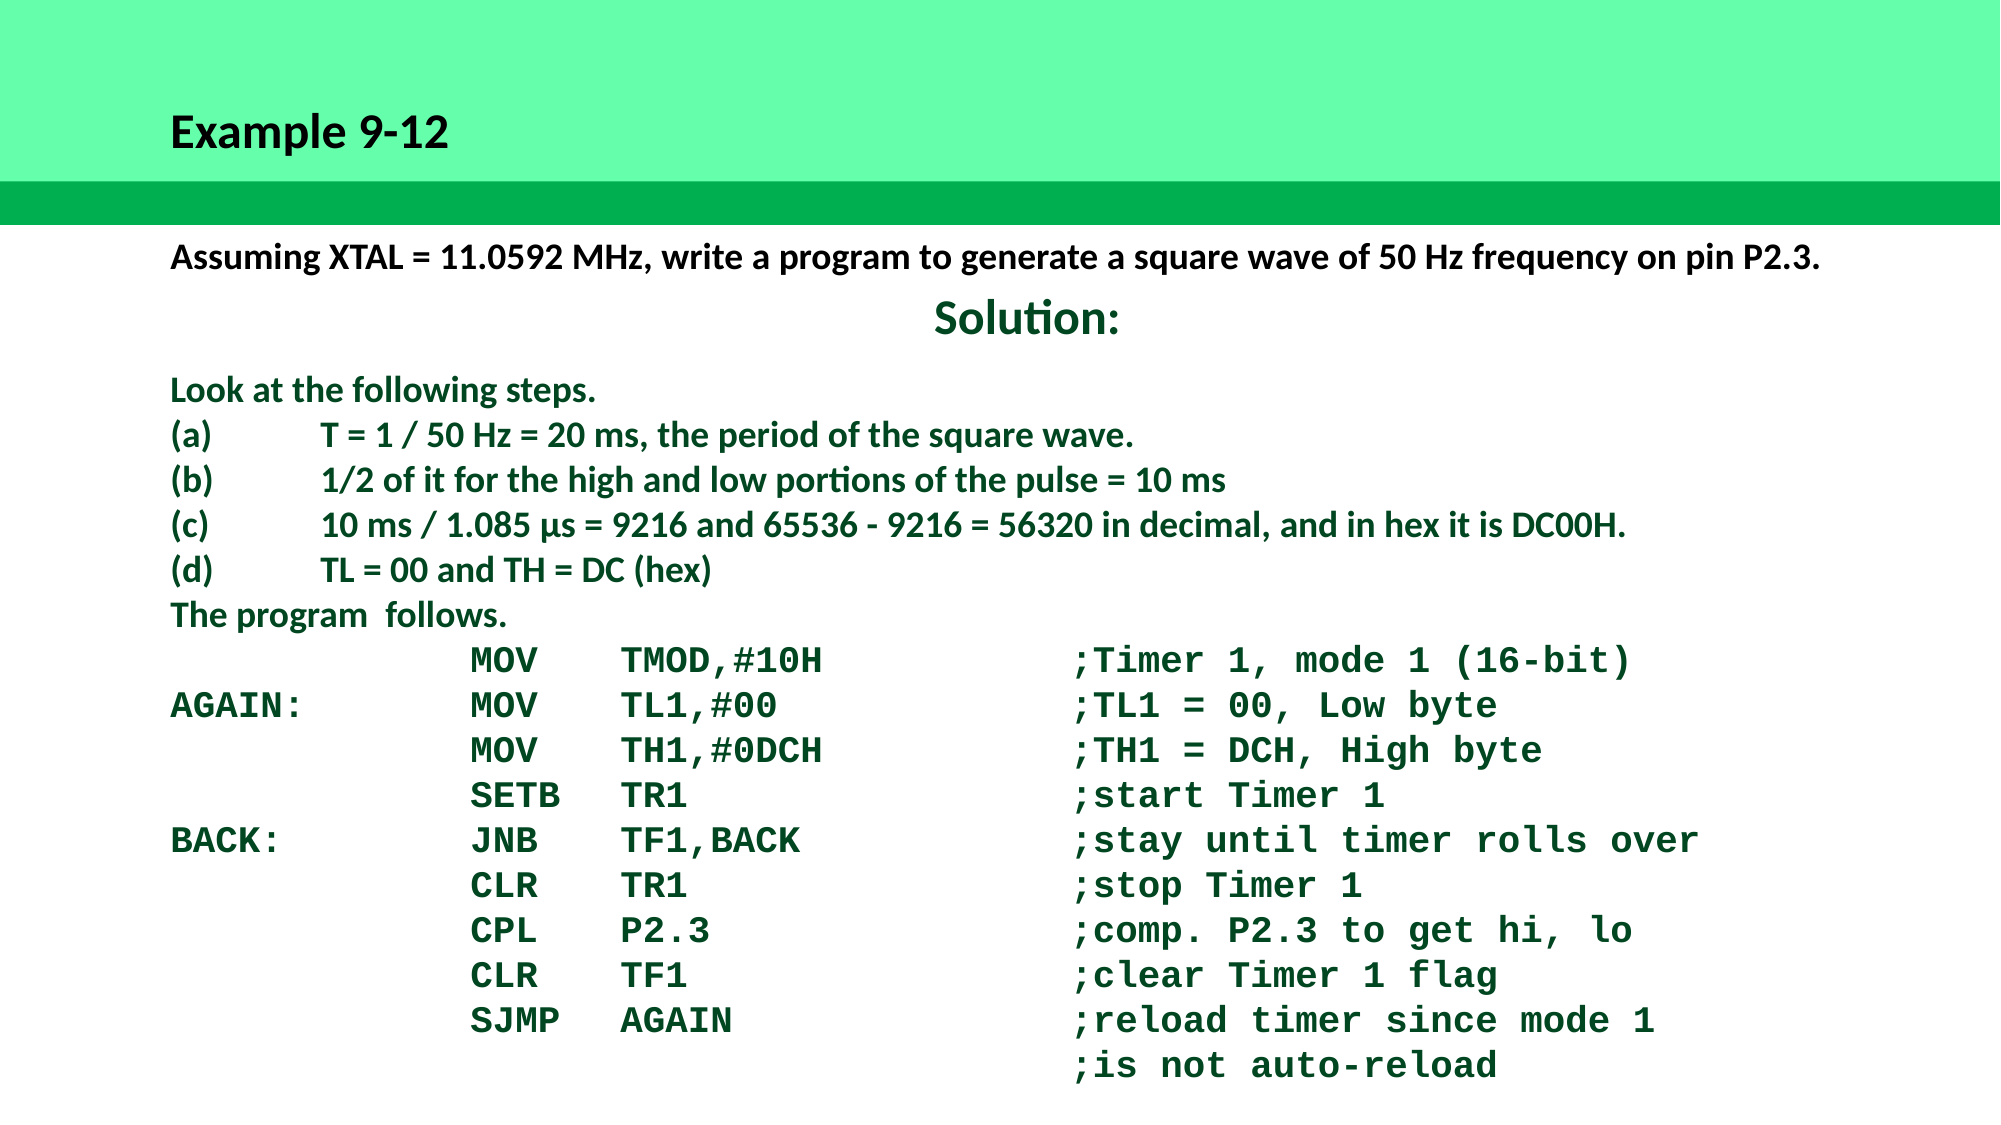

Example 9-12
Assuming XTAL = 11.0592 MHz, write a program to generate a square wave of 50 Hz frequency on pin P2.3.
Solution:
Look at the following steps.
(a)	T = 1 / 50 Hz = 20 ms, the period of the square wave.
(b)	1/2 of it for the high and low portions of the pulse = 10 ms
(c)	10 ms / 1.085 µs = 9216 and 65536 - 9216 = 56320 in decimal, and in hex it is DC00H.
(d) 	TL = 00 and TH = DC (hex)
The program  follows.
		MOV	TMOD,#10H		;Timer 1, mode 1 (16-bit)
AGAIN:		MOV	TL1,#00		;TL1 = 00, Low byte
		MOV	TH1,#0DCH		;TH1 = DCH, High byte
		SETB	TR1			;start Timer 1
BACK:		JNB	TF1,BACK		;stay until timer rolls over
		CLR	TR1			;stop Timer 1
		CPL	P2.3			;comp. P2.3 to get hi, lo
		CLR	TF1			;clear Timer 1 flag
		SJMP	AGAIN 			;reload timer since mode 1
						;is not auto-reload